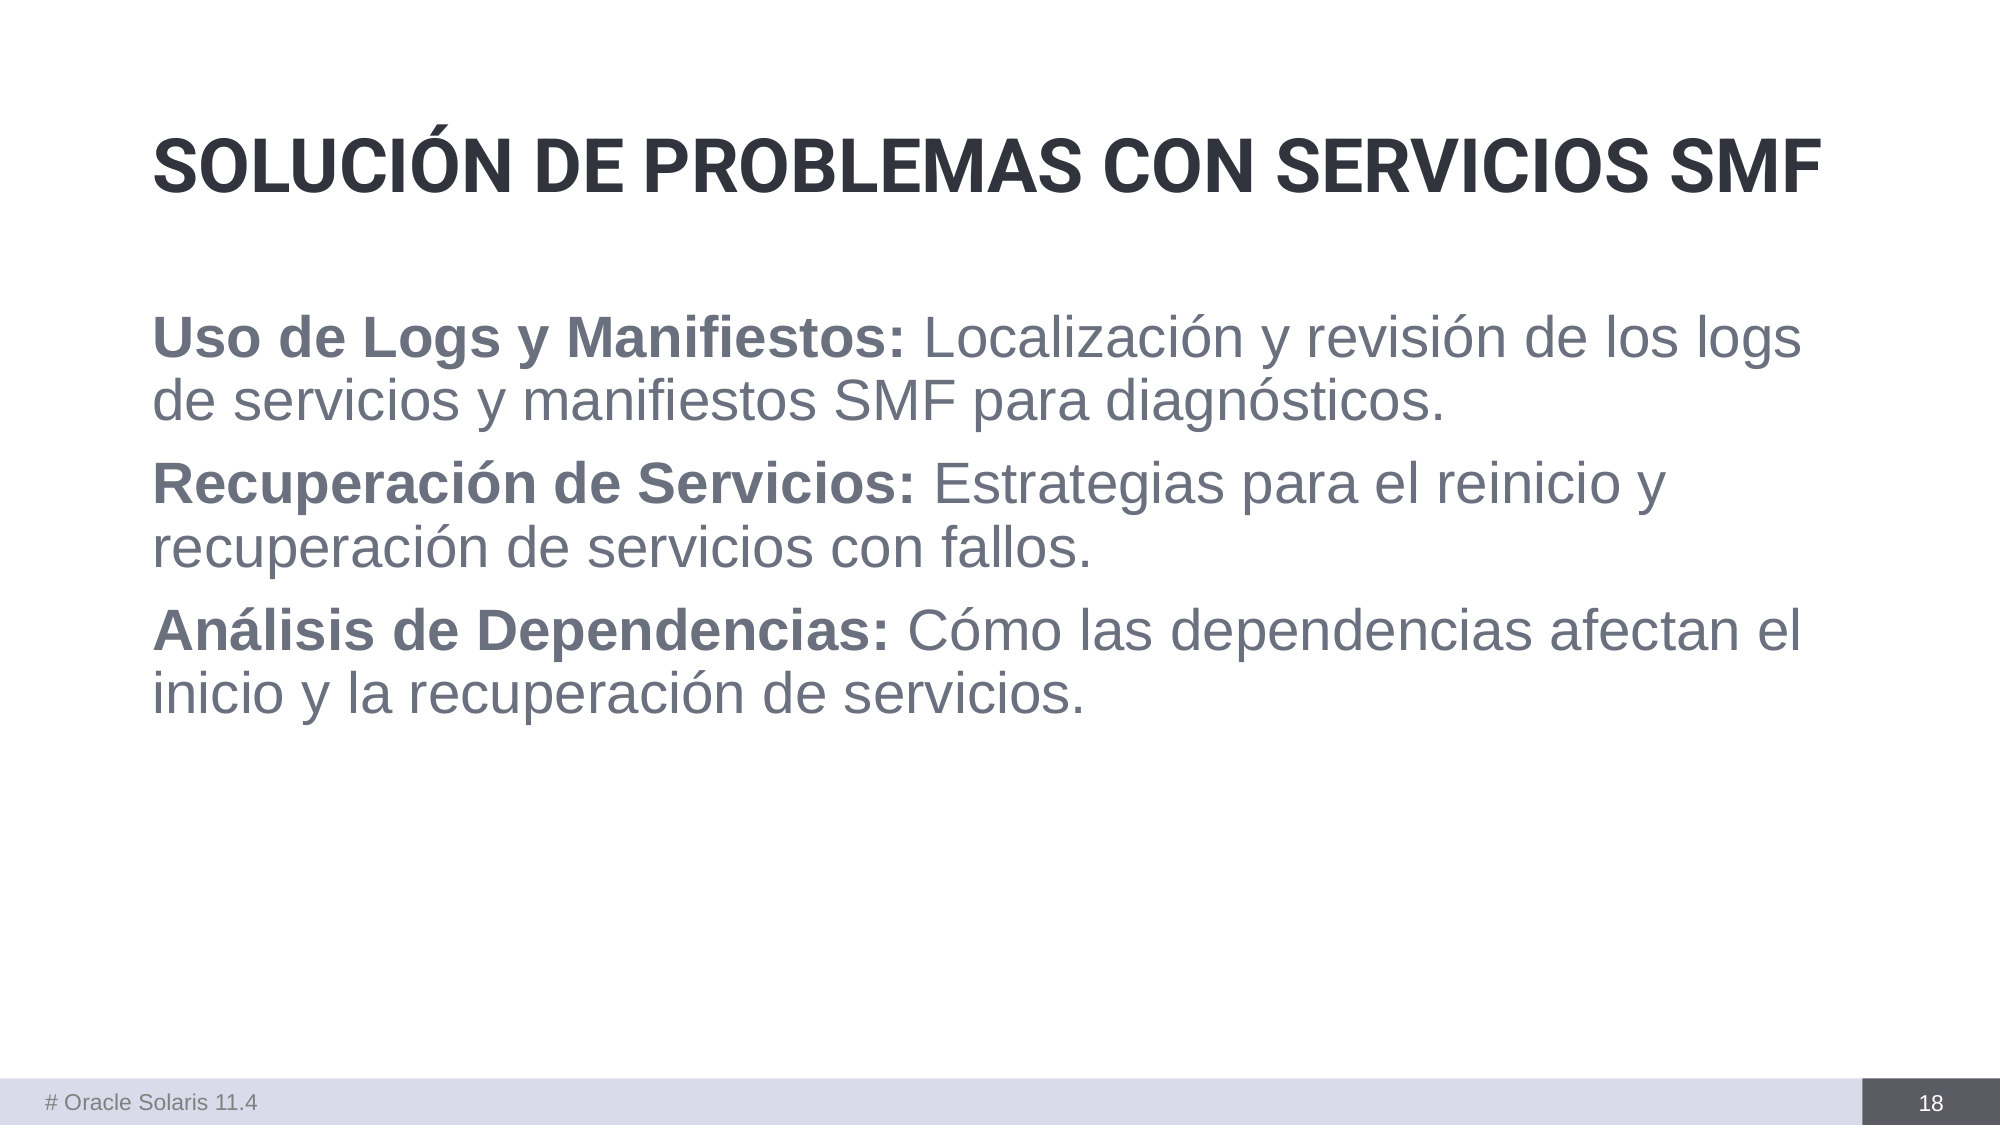

# SOLUCIÓN DE PROBLEMAS CON SERVICIOS SMF
Uso de Logs y Manifiestos: Localización y revisión de los logs de servicios y manifiestos SMF para diagnósticos.
Recuperación de Servicios: Estrategias para el reinicio y recuperación de servicios con fallos.
Análisis de Dependencias: Cómo las dependencias afectan el inicio y la recuperación de servicios.
# Oracle Solaris 11.4
18